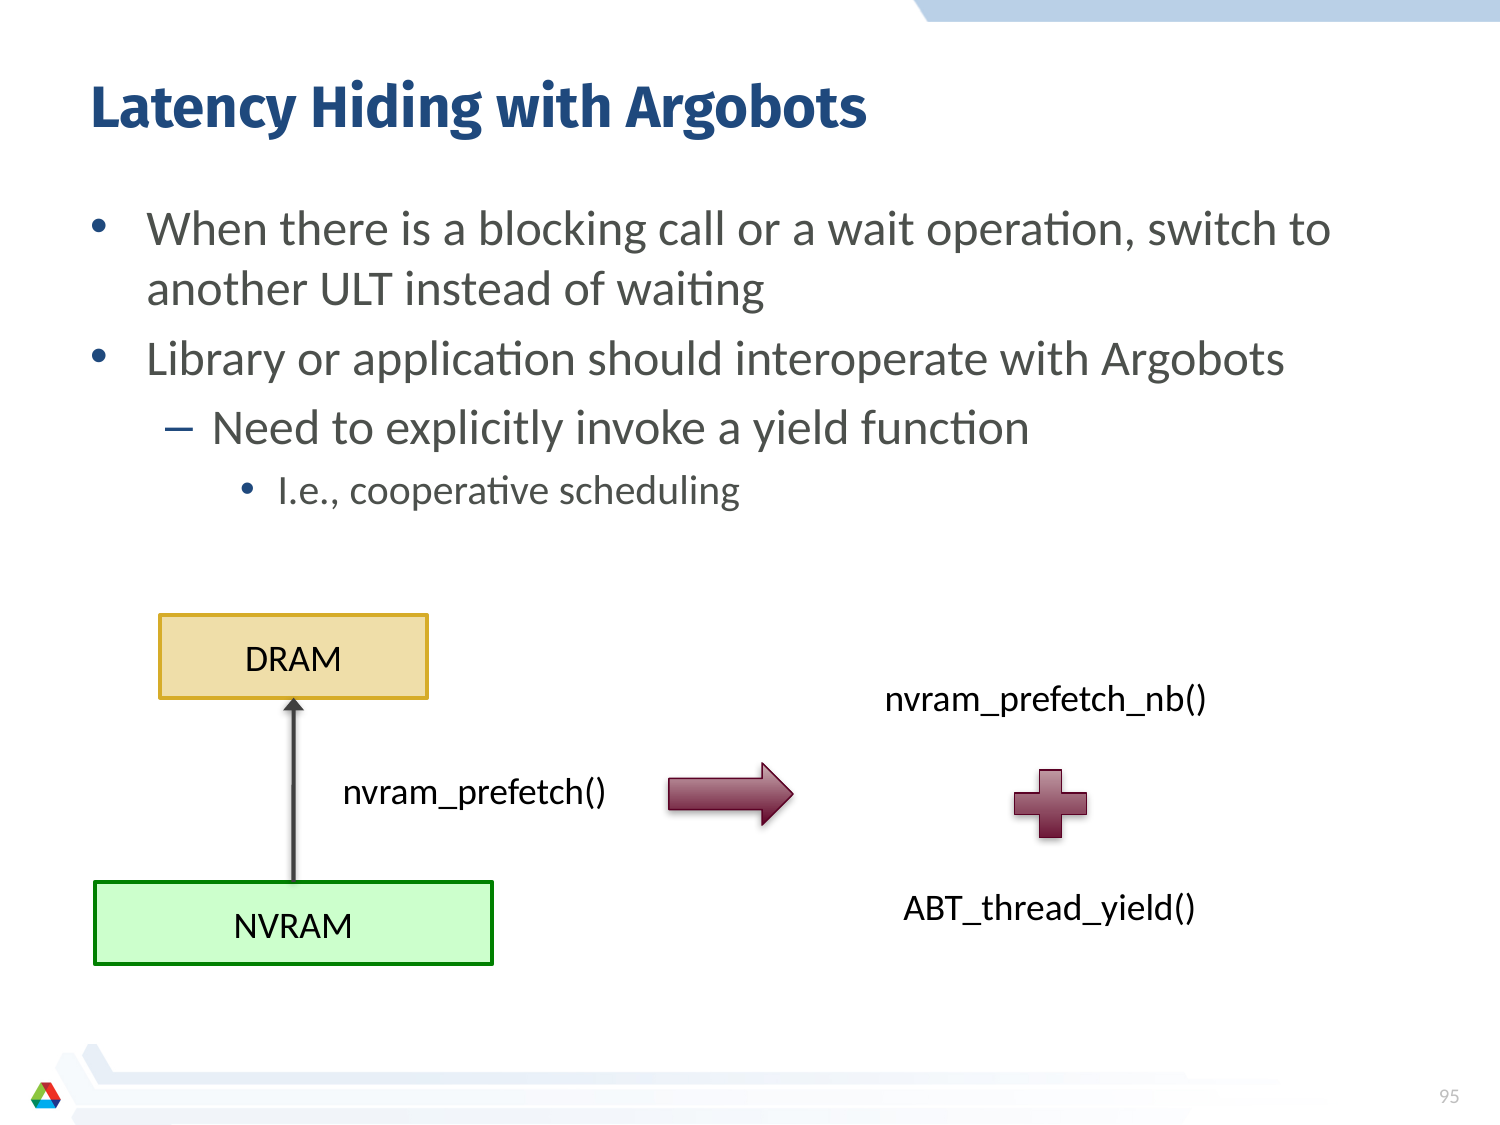

# Latency Hiding with Argobots
When there is a blocking call or a wait operation, switch to another ULT instead of waiting
Library or application should interoperate with Argobots
Need to explicitly invoke a yield function
I.e., cooperative scheduling
DRAM
nvram_prefetch_nb()

nvram_prefetch()

ABT_thread_yield()
NVRAM
95